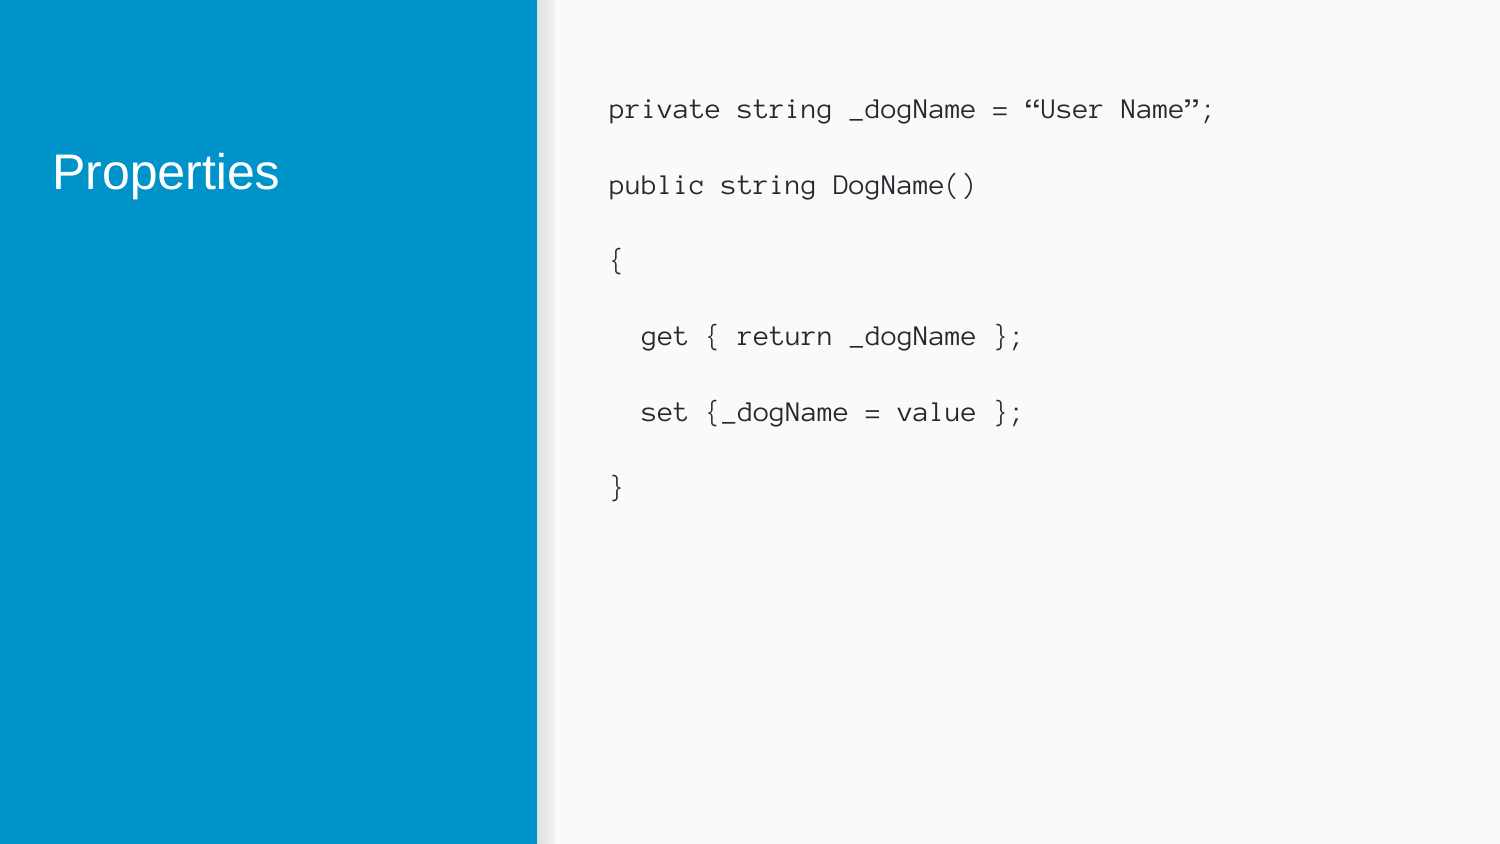

# Properties
private string _dogName = “User Name”;
public string DogName()
{
  get { return _dogName };
  set {_dogName = value };
}